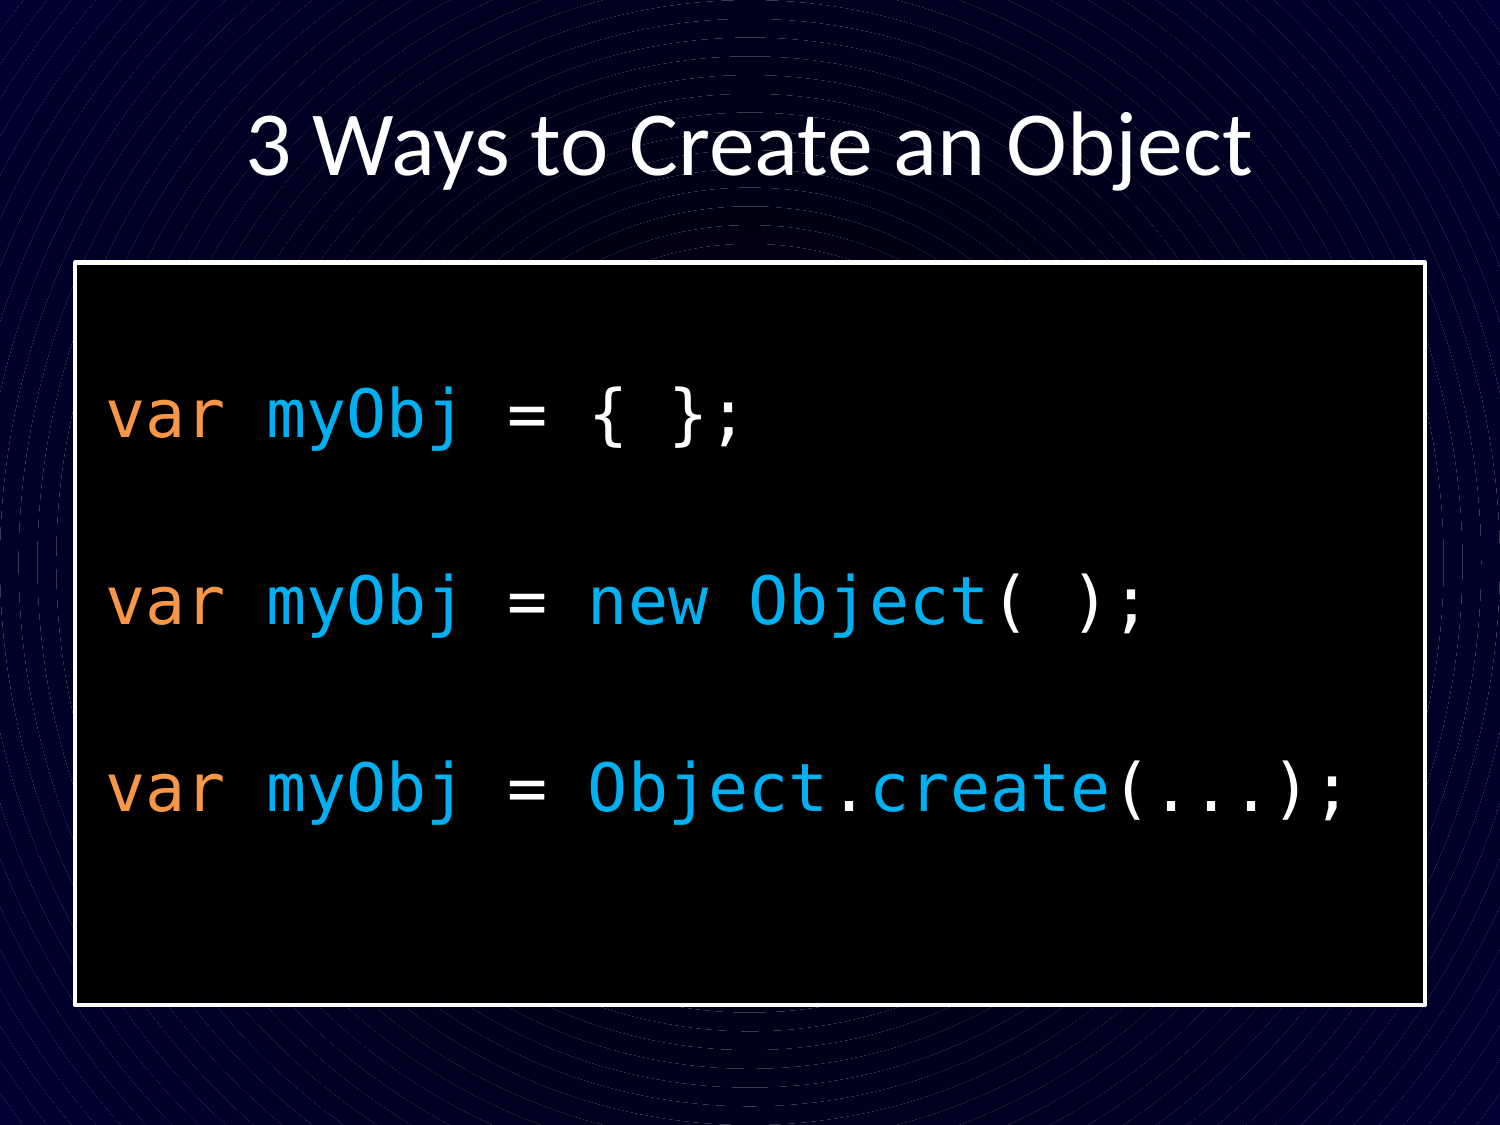

# 3 Ways to Create an Object

var myObj = { };

var myObj = new Object( );

var myObj = Object.create(...);